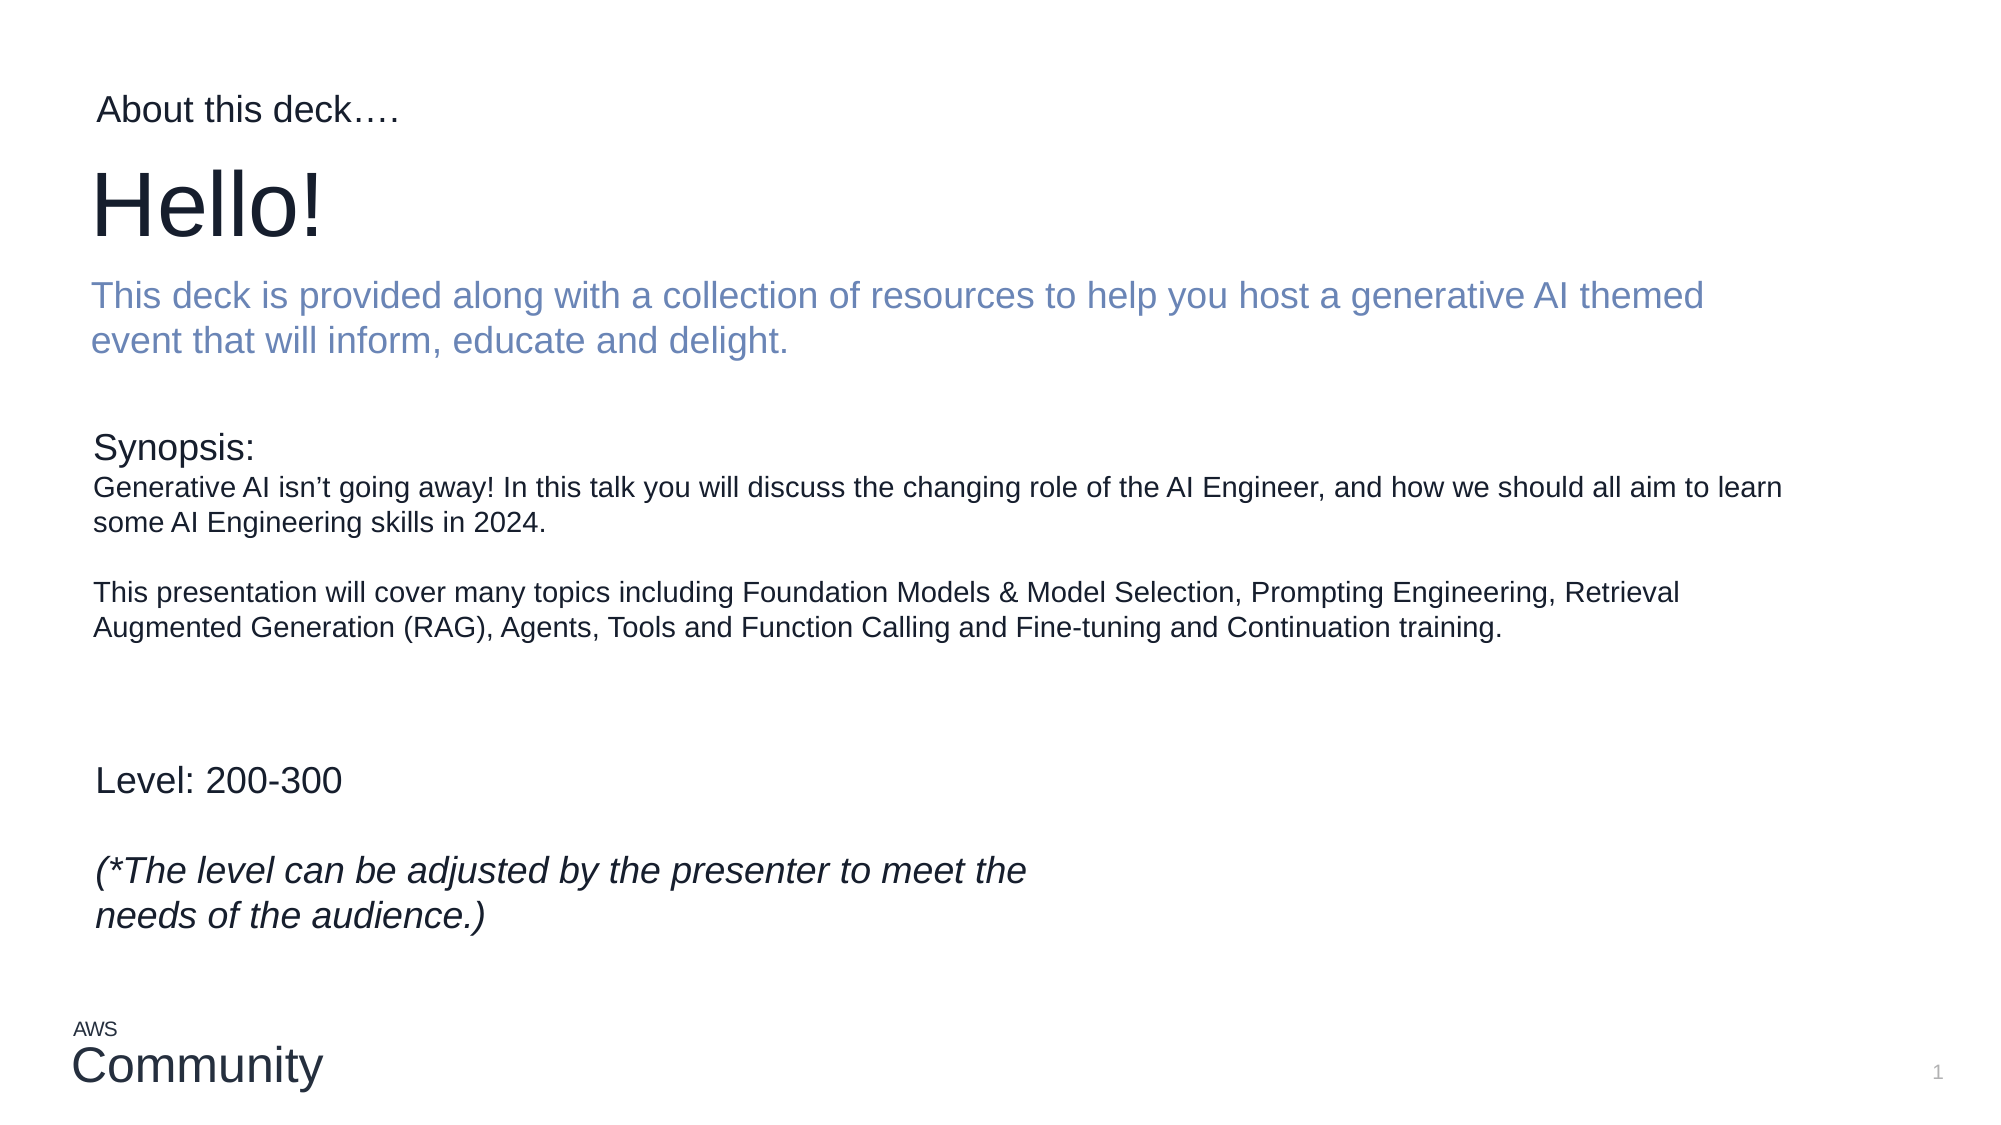

#
About this deck….
Hello!
This deck is provided along with a collection of resources to help you host a generative AI themed event that will inform, educate and delight.
Synopsis:
Generative AI isn’t going away! In this talk you will discuss the changing role of the AI Engineer, and how we should all aim to learn some AI Engineering skills in 2024.

This presentation will cover many topics including Foundation Models & Model Selection, Prompting Engineering, Retrieval Augmented Generation (RAG), Agents, Tools and Function Calling and Fine-tuning and Continuation training.
Level: 200-300

(*The level can be adjusted by the presenter to meet the needs of the audience.)
1